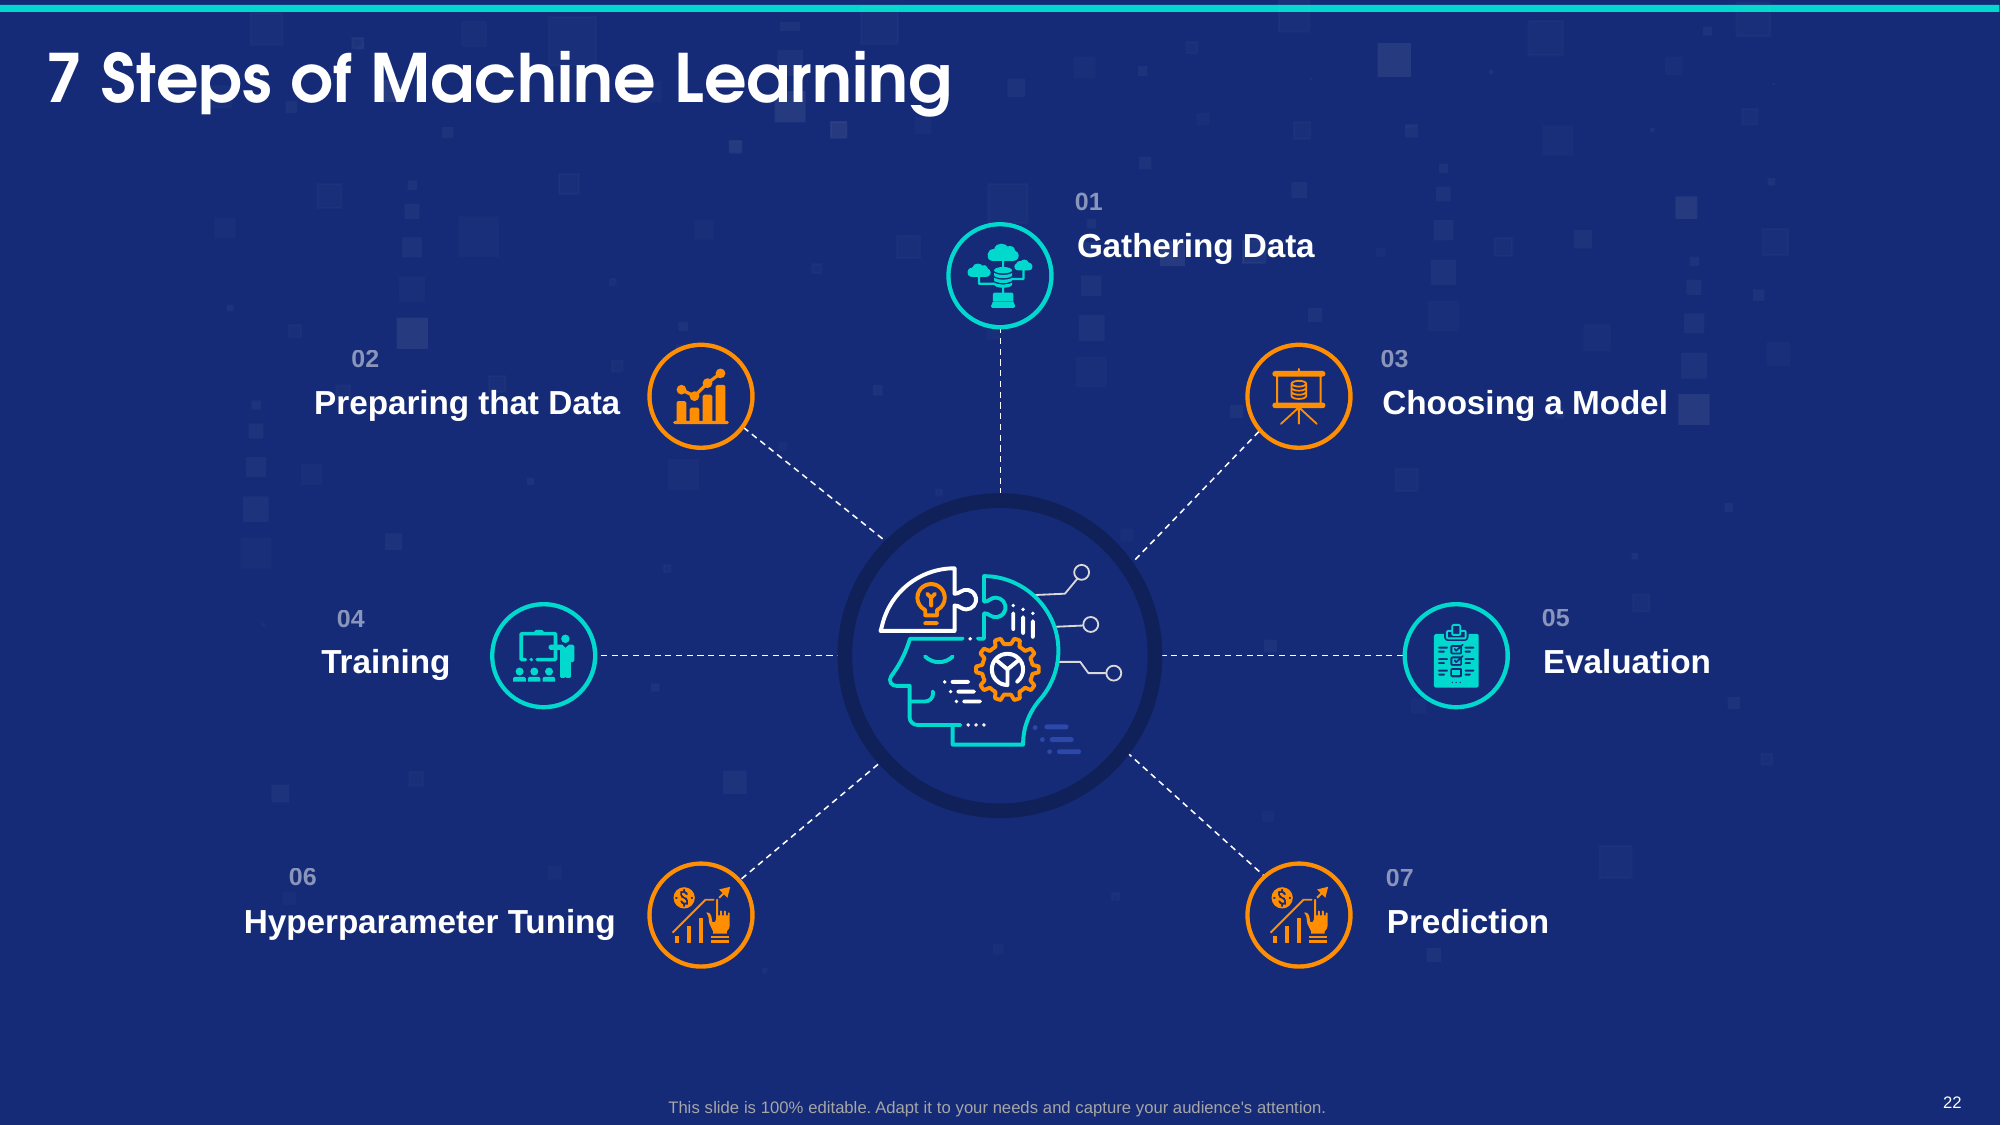

# 7 Steps of Machine Learning
01
Gathering Data

02
03

Preparing that Data
Choosing a Model

05
04

Training
Evaluation
06
07

Hyperparameter Tuning
Prediction
This slide is 100% editable. Adapt it to your needs and capture your audience's attention.
22